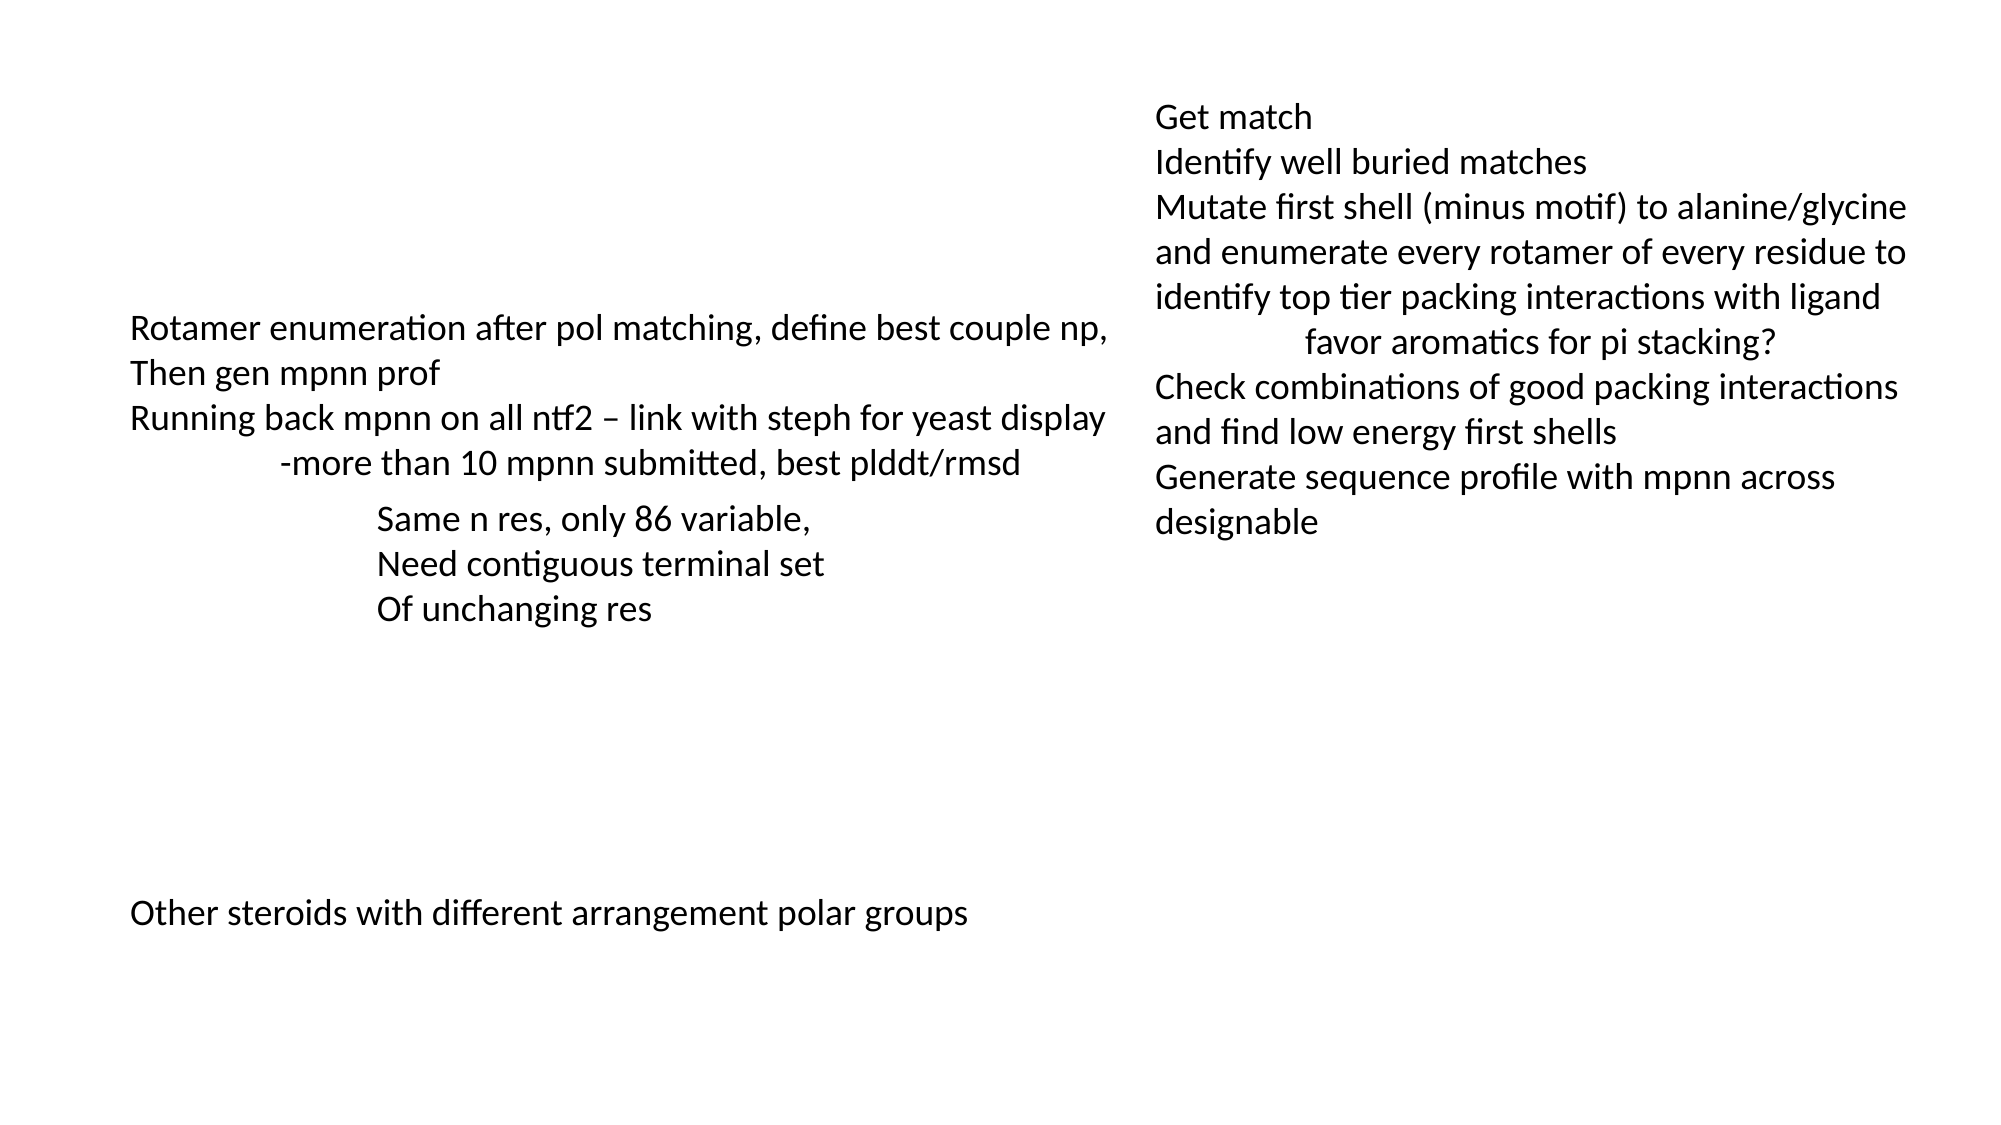

Get match
Identify well buried matches
Mutate first shell (minus motif) to alanine/glycine and enumerate every rotamer of every residue to identify top tier packing interactions with ligand
	favor aromatics for pi stacking?
Check combinations of good packing interactions and find low energy first shells
Generate sequence profile with mpnn across designable
Rotamer enumeration after pol matching, define best couple np,
Then gen mpnn prof
Running back mpnn on all ntf2 – link with steph for yeast display
	-more than 10 mpnn submitted, best plddt/rmsd

Other steroids with different arrangement polar groups
Same n res, only 86 variable,
Need contiguous terminal set
Of unchanging res